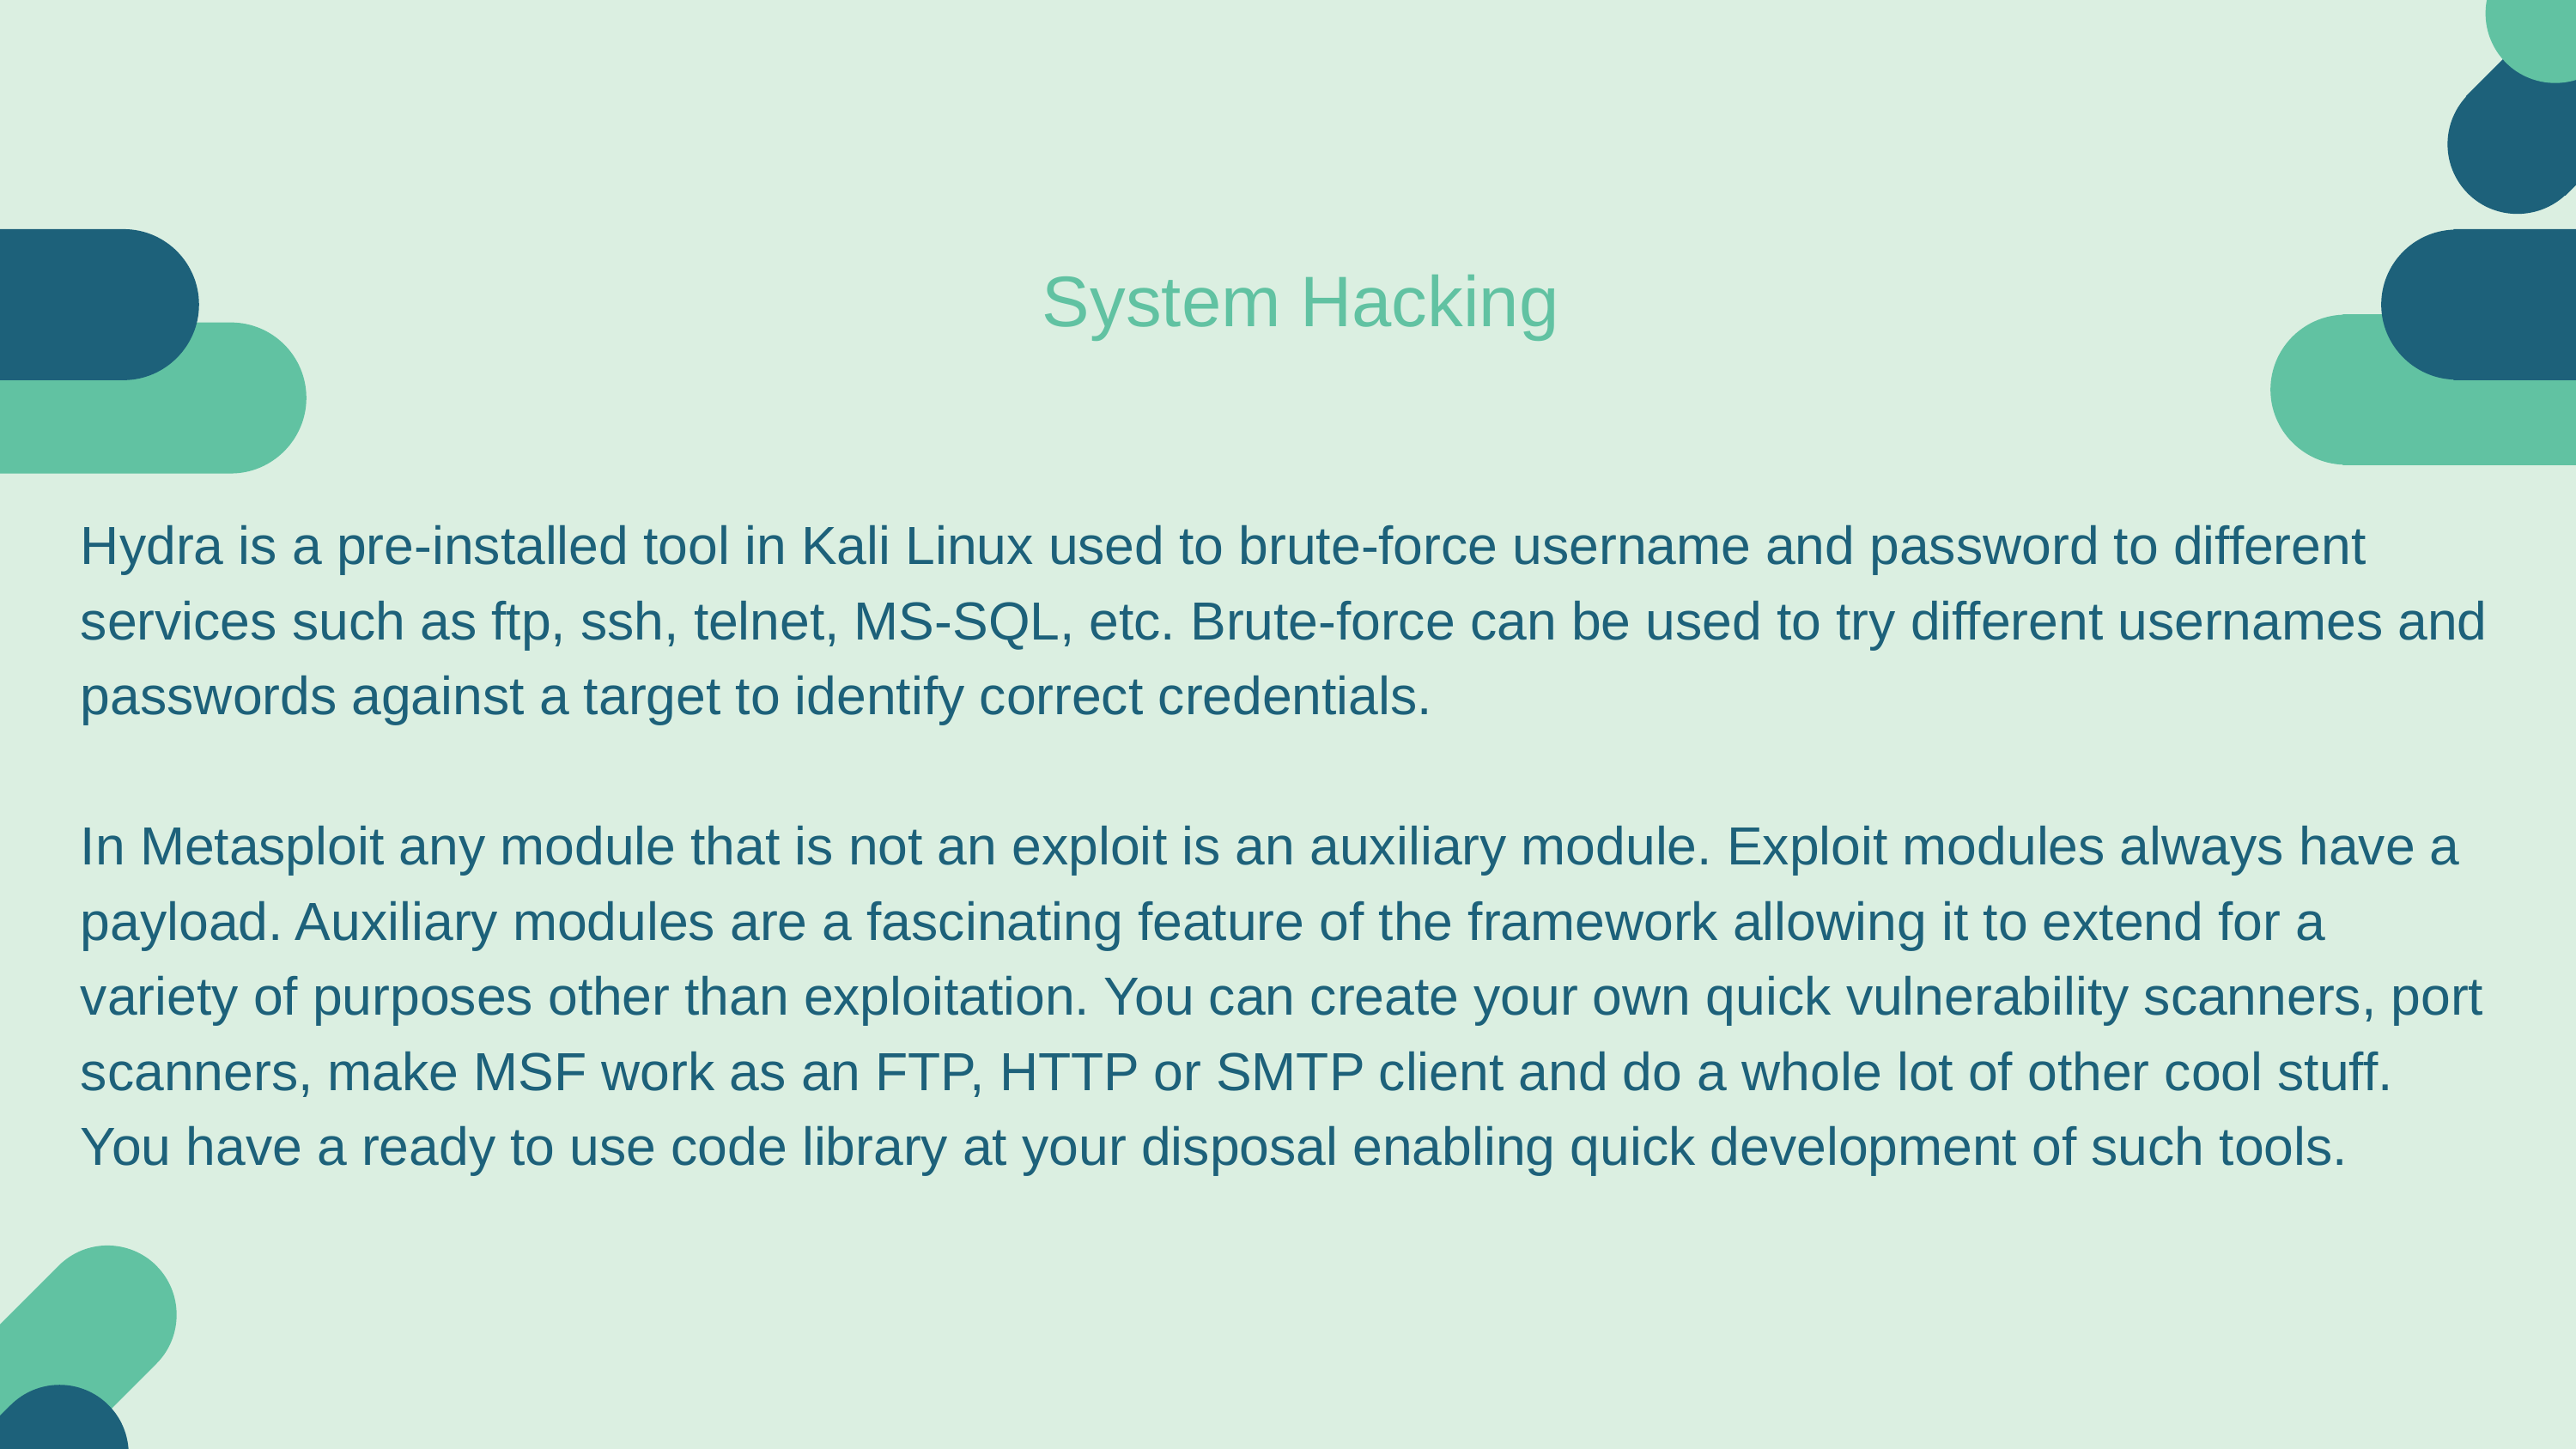

System Hacking

Hydra is a pre-installed tool in Kali Linux used to brute-force username and password to different services such as ftp, ssh, telnet, MS-SQL, etc. Brute-force can be used to try different usernames and passwords against a target to identify correct credentials.

In Metasploit any module that is not an exploit is an auxiliary module. Exploit modules always have a payload. Auxiliary modules are a fascinating feature of the framework allowing it to extend for a variety of purposes other than exploitation. You can create your own quick vulnerability scanners, port scanners, make MSF work as an FTP, HTTP or SMTP client and do a whole lot of other cool stuff. You have a ready to use code library at your disposal enabling quick development of such tools.